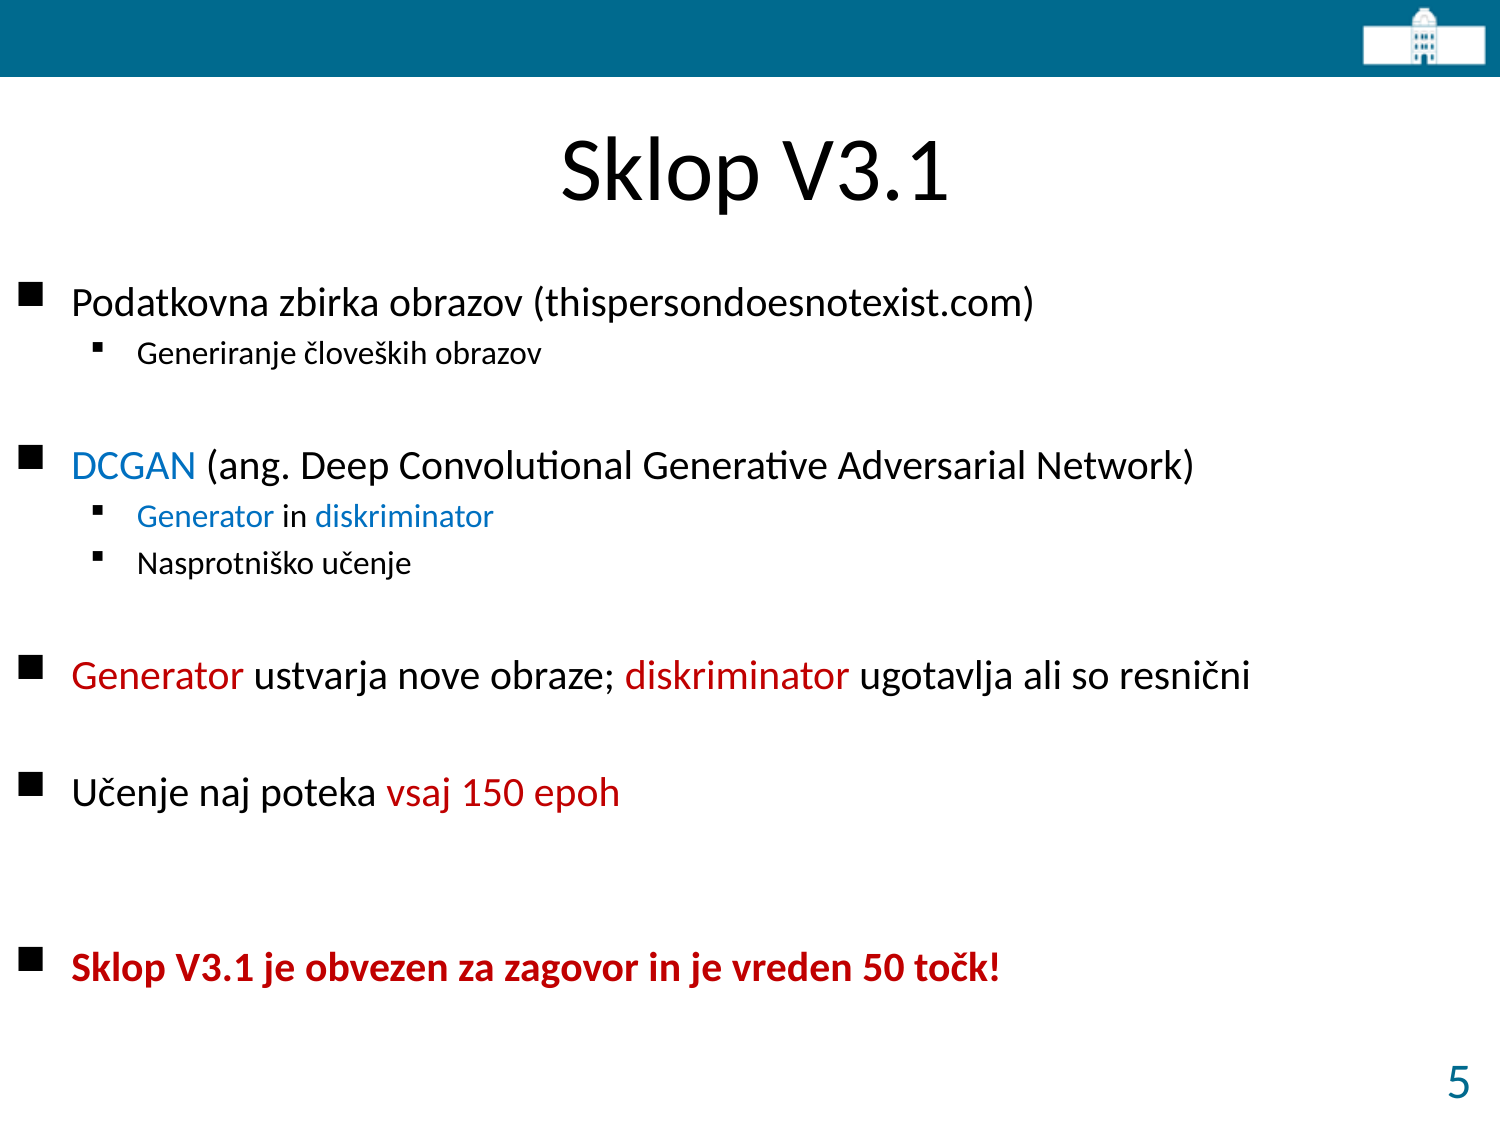

# Sklop V3.1
Podatkovna zbirka obrazov (thispersondoesnotexist.com)
Generiranje človeških obrazov

DCGAN (ang. Deep Convolutional Generative Adversarial Network)
Generator in diskriminator
Nasprotniško učenje

Generator ustvarja nove obraze; diskriminator ugotavlja ali so resnični

Učenje naj poteka vsaj 150 epoh

Sklop V3.1 je obvezen za zagovor in je vreden 50 točk!

5